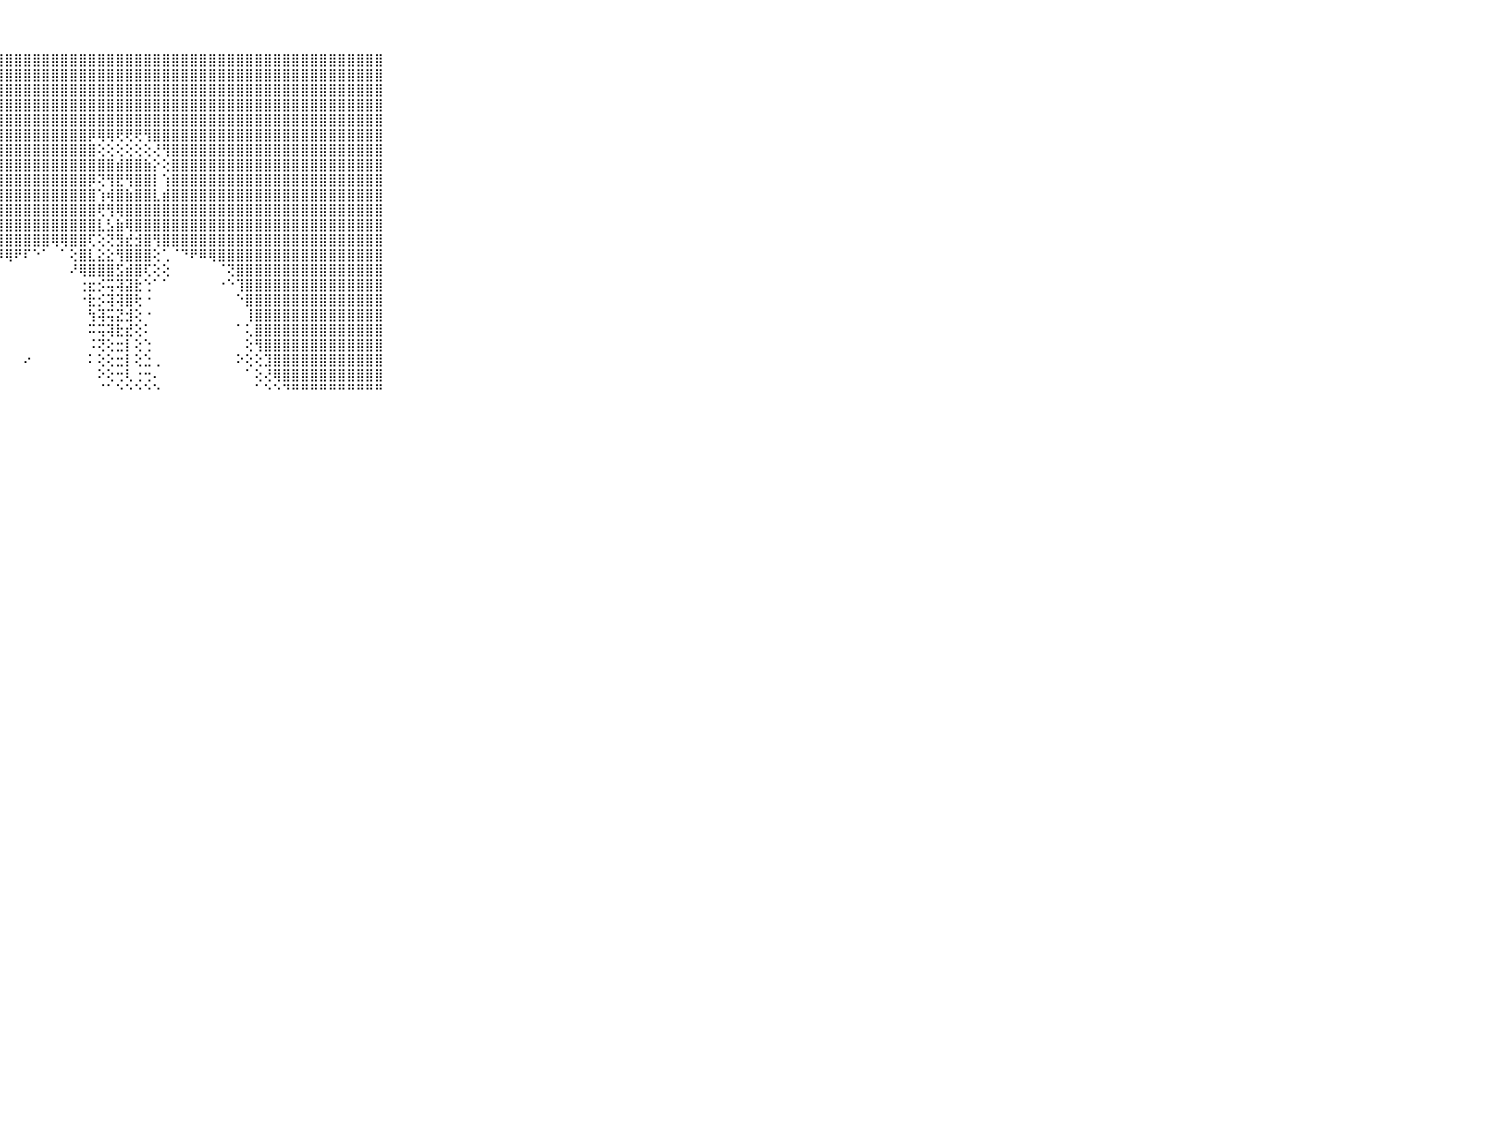

⠀⠀⠀⠀⠀⠀⠀⠀⠀⠀⠀⣿⣿⣿⣿⣿⣿⣿⣿⣿⣿⣿⣿⣿⣿⣿⣿⣿⣿⣿⣿⣿⣿⣿⣿⣿⣿⣿⣿⣿⣿⣿⣿⣿⣿⣿⣿⣿⣿⣿⣿⣿⣿⣿⣿⣿⣿⣿⣿⣿⣿⣿⣿⣿⣿⣿⣿⣿⣿⠀⠀⠀⠀⠀⠀⠀⠀⠀⠀⠀⠀
⠀⠀⠀⠀⠀⠀⠀⠀⠀⠀⠀⣿⣿⣿⣿⣿⣿⣿⣿⣿⣿⣿⣿⣿⣿⣿⣿⣿⣿⣿⣿⣿⣿⣿⣿⣿⣿⣿⣿⣿⣿⣿⣿⣿⣿⣿⣿⣿⣿⣿⣿⣿⣿⣿⣿⣿⣿⣿⣿⣿⣿⣿⣿⣿⣿⣿⣿⣿⣿⠀⠀⠀⠀⠀⠀⠀⠀⠀⠀⠀⠀
⠀⠀⠀⠀⠀⠀⠀⠀⠀⠀⠀⣿⣿⣿⣿⣿⣿⣿⣿⣿⣿⣿⣿⣿⣿⣿⣿⣿⣿⣿⣿⣿⣿⣿⣿⣿⣿⣿⣿⣿⣿⣿⣿⣿⣿⣿⣿⣿⣿⣿⣿⣿⣿⣿⣿⣿⣿⣿⣿⣿⣿⣿⣿⣿⣿⣿⣿⣿⣿⠀⠀⠀⠀⠀⠀⠀⠀⠀⠀⠀⠀
⠀⠀⠀⠀⠀⠀⠀⠀⠀⠀⠀⣿⣿⣿⣿⣿⣿⣿⣿⣿⣿⣿⣿⣿⣿⣿⣿⣿⣿⣿⣿⣿⣿⣿⣿⣿⣿⣿⣿⣿⣿⣿⣿⣿⣿⣿⣿⣿⣿⣿⣿⣿⣿⣿⣿⣿⣿⣿⣿⣿⣿⣿⣿⣿⣿⣿⣿⣿⣿⠀⠀⠀⠀⠀⠀⠀⠀⠀⠀⠀⠀
⠀⠀⠀⠀⠀⠀⠀⠀⠀⠀⠀⣿⣿⣿⣿⣿⣿⣿⣿⣿⣿⣿⣿⣿⣿⣿⣿⣿⣿⣿⣿⣿⣿⣿⣿⣿⣿⣿⣿⣿⣿⣿⣿⣿⣿⣿⣿⣿⣿⣿⣿⣿⣿⣿⣿⣿⣿⣿⣿⣿⣿⣿⣿⣿⣿⣿⣿⣿⣿⠀⠀⠀⠀⠀⠀⠀⠀⠀⠀⠀⠀
⠀⠀⠀⠀⠀⠀⠀⠀⠀⠀⠀⣿⣿⣿⣿⣿⣿⣿⣿⣿⣿⣿⣿⣿⣿⣿⣿⣿⣿⣿⣿⣿⣿⣿⣿⣿⣿⡿⢿⢿⢟⢟⢟⢻⣿⣿⣿⣿⣿⣿⣿⣿⣿⣿⣿⣿⣿⣿⣿⣿⣿⣿⣿⣿⣿⣿⣿⣿⣿⠀⠀⠀⠀⠀⠀⠀⠀⠀⠀⠀⠀
⠀⠀⠀⠀⠀⠀⠀⠀⠀⠀⠀⣿⣿⣿⣿⣿⣿⣿⣿⣿⣿⣿⣿⣿⣿⣿⣿⣿⣿⣿⣿⣿⣿⣿⣿⣿⣿⣿⢕⢕⢕⢕⢕⢕⢜⢻⣿⣿⣿⣿⣿⣿⣿⣿⣿⣿⣿⣿⣿⣿⣿⣿⣿⣿⣿⣿⣿⣿⣿⠀⠀⠀⠀⠀⠀⠀⠀⠀⠀⠀⠀
⠀⠀⠀⠀⠀⠀⠀⠀⠀⠀⠀⣿⣿⣿⣿⣿⣿⣿⣿⣿⣿⣿⣿⣿⣿⣿⣿⣿⣿⣿⣿⣿⣿⣿⣿⣿⣿⣿⣿⣿⣾⣿⣿⣷⡕⢕⣿⣿⣿⣿⣿⣿⣿⣿⣿⣿⣿⣿⣿⣿⣿⣿⣿⣿⣿⣿⣿⣿⣿⠀⠀⠀⠀⠀⠀⠀⠀⠀⠀⠀⠀
⠀⠀⠀⠀⠀⠀⠀⠀⠀⠀⠀⣿⣿⣿⣿⣿⣿⣿⣿⣿⣿⣿⣿⣿⣿⣿⣿⣿⣿⣿⣿⣿⣿⣿⣿⣿⣿⡿⢝⢻⣟⢻⣿⣿⡇⢱⣿⣿⣿⣿⣿⣿⣿⣿⣿⣿⣿⣿⣿⣿⣿⣿⣿⣿⣿⣿⣿⣿⣿⠀⠀⠀⠀⠀⠀⠀⠀⠀⠀⠀⠀
⠀⠀⠀⠀⠀⠀⠀⠀⠀⠀⠀⣿⣿⣿⣿⣿⣿⣿⣿⣿⣿⣿⣿⣿⣿⣿⣿⣿⣿⣿⣿⣿⣿⣿⣿⣿⣿⣿⢱⢾⣿⣷⣿⣿⣇⣾⣿⣿⣿⣿⣿⣿⣿⣿⣿⣿⣿⣿⣿⣿⣿⣿⣿⣿⣿⣿⣿⣿⣿⠀⠀⠀⠀⠀⠀⠀⠀⠀⠀⠀⠀
⠀⠀⠀⠀⠀⠀⠀⠀⠀⠀⠀⣿⣿⣿⣿⣿⣿⣿⣿⣿⣿⣿⣿⣿⣿⣿⣿⣿⣿⣿⣿⣿⣿⣿⣿⣿⣿⣿⢟⢻⢿⣿⣿⣿⣿⣿⣿⣿⣿⣿⣿⣿⣿⣿⣿⣿⣿⣿⣿⣿⣿⣿⣿⣿⣿⣿⣿⣿⣿⠀⠀⠀⠀⠀⠀⠀⠀⠀⠀⠀⠀
⠀⠀⠀⠀⠀⠀⠀⠀⠀⠀⠀⣿⣿⣿⣿⣿⣿⣿⣿⣿⣿⣿⣿⣿⣿⣿⣿⣿⣿⣿⣿⣿⣿⣿⣿⣿⣿⣿⣇⣣⣷⢿⣿⣿⣿⣿⣿⣿⣿⣿⣿⣿⣿⣿⣿⣿⣿⣿⣿⣿⣿⣿⣿⣿⣿⣿⣿⣿⣿⠀⠀⠀⠀⠀⠀⠀⠀⠀⠀⠀⠀
⠀⠀⠀⠀⠀⠀⠀⠀⠀⠀⠀⣿⣿⣿⣿⣿⣿⣿⣿⣿⣿⣿⣿⣿⣿⣿⣿⣿⣿⣿⣿⣿⣿⢿⢿⣿⣿⢏⢕⢝⣻⣞⣺⣿⢻⣿⣿⣿⣿⣿⣿⣿⣿⣿⣿⣿⣿⣿⣿⣿⣿⣿⣿⣿⣿⣿⣿⣿⣿⠀⠀⠀⠀⠀⠀⠀⠀⠀⠀⠀⠀
⠀⠀⠀⠀⠀⠀⠀⠀⠀⠀⠀⣿⣿⣿⣿⣿⣿⣿⣿⣿⣿⣿⣿⣿⣿⣿⣿⡿⢿⠟⠏⠑⠁⠀⠁⢕⣿⣇⣕⣕⢻⣿⣿⣿⢕⢁⠈⠙⠟⠿⢿⣿⣿⣿⣿⣿⣿⣿⣿⣿⣿⣿⣿⣿⣿⣿⣿⣿⣿⠀⠀⠀⠀⠀⠀⠀⠀⠀⠀⠀⠀
⠀⠀⠀⠀⠀⠀⠀⠀⠀⠀⠀⣿⣿⣿⣿⣿⣿⣿⣿⣿⣿⣿⣿⣿⣿⣿⡟⠁⠀⠀⠀⠀⠀⠀⠀⠜⢿⣿⣿⣿⣫⣾⣿⢏⢕⢕⠀⠀⠀⠀⠀⠈⢝⣿⣿⣿⣿⣿⣿⣿⣿⣿⣿⣿⣿⣿⣿⣿⣿⠀⠀⠀⠀⠀⠀⠀⠀⠀⠀⠀⠀
⠀⠀⠀⠀⠀⠀⠀⠀⠀⠀⠀⣿⣿⣿⣿⣿⣿⣿⣿⣿⣿⣿⣿⣿⣿⣿⡇⠀⠀⠀⠀⠀⠀⠀⠀⠀⢐⣖⡪⢭⢽⣽⣗⢑⠁⠁⠀⠀⠀⠀⠀⠐⠑⢹⣿⣿⣿⣿⣿⣿⣿⣿⣿⣿⣿⣿⣿⣿⣿⠀⠀⠀⠀⠀⠀⠀⠀⠀⠀⠀⠀
⠀⠀⠀⠀⠀⠀⠀⠀⠀⠀⠀⣿⣿⣿⣿⣿⣿⣿⣿⣿⣿⣿⣿⣿⣿⣿⠕⠀⠀⠀⠀⠀⠀⠀⠀⠀⠐⣗⡪⢽⢽⣿⢗⠐⠀⠀⠀⠀⠀⠀⠀⠀⠀⠑⣿⣿⣿⣿⣿⣿⣿⣿⣿⣿⣿⣿⣿⣿⣿⠀⠀⠀⠀⠀⠀⠀⠀⠀⠀⠀⠀
⠀⠀⠀⠀⠀⠀⠀⠀⠀⠀⠀⣿⣿⣿⣿⣿⣿⣿⣿⣿⣿⣿⣿⣿⣿⡿⠀⠀⠀⠀⠀⠀⠀⠀⠀⠀⠀⢳⢽⢭⣝⣺⢕⠐⠀⠀⠀⠀⠀⠀⠀⠀⠀⠀⢸⣿⣿⣿⣿⣿⣿⣿⣿⣿⣿⣿⣿⣿⣿⠀⠀⠀⠀⠀⠀⠀⠀⠀⠀⠀⠀
⠀⠀⠀⠀⠀⠀⠀⠀⠀⠀⠀⣿⣿⣿⣿⣿⣿⣿⣿⣿⣿⣿⣿⣿⣿⡇⠀⠀⠀⠀⠀⠀⠀⠀⠀⠀⠀⠭⢭⢽⣗⣞⢕⠅⠀⠀⠀⠀⠀⠀⠀⠀⠀⠁⢅⣿⣿⣿⣿⣿⣿⣿⣿⣿⣿⣿⣿⣿⣿⠀⠀⠀⠀⠀⠀⠀⠀⠀⠀⠀⠀
⠀⠀⠀⠀⠀⠀⠀⠀⠀⠀⠀⣿⣿⣿⣿⣿⣿⣿⣿⣿⣿⣿⣿⣿⣿⢕⠀⠀⠀⠀⠀⠀⠀⠀⠀⠀⠀⠨⢝⢕⣒⡇⢕⢑⠀⠀⠀⠀⠀⠀⠀⠀⠀⠀⢕⢻⣿⣿⣿⣿⣿⣿⣿⣿⣿⣿⣿⣿⣿⠀⠀⠀⠀⠀⠀⠀⠀⠀⠀⠀⠀
⠀⠀⠀⠀⠀⠀⠀⠀⠀⠀⠀⣿⣿⣿⣿⣿⣿⣿⣿⣿⣿⣿⣿⣿⡿⠕⠀⠀⠀⠀⠔⠀⠀⠀⠀⠀⠀⠅⢕⢕⣒⡇⢕⣑⢀⠀⠀⠀⠀⠀⠀⠀⠀⠕⢕⢕⣹⣿⣿⣿⣿⣿⣿⣿⣿⣿⣿⣿⣿⠀⠀⠀⠀⠀⠀⠀⠀⠀⠀⠀⠀
⠀⠀⠀⠀⠀⠀⠀⠀⠀⠀⠀⣿⣿⣿⣿⣿⣿⣿⣿⣿⣿⣿⣿⣿⠇⠀⠀⠀⠀⠀⠀⠀⠀⠀⠀⠀⠀⠀⠕⢕⢒⢇⢐⢒⠄⠀⠀⠀⠀⠀⠀⠀⠀⠀⠁⢕⢜⢿⣿⣿⣿⣿⣿⣿⣿⣿⣿⣿⣿⠀⠀⠀⠀⠀⠀⠀⠀⠀⠀⠀⠀
⠀⠀⠀⠀⠀⠀⠀⠀⠀⠀⠀⠛⠛⠛⠛⠛⠛⠛⠛⠛⠛⠛⠛⠛⠑⠀⠀⠀⠀⠀⠀⠀⠀⠀⠀⠀⠀⠀⠈⠁⠑⠑⠑⠑⠑⠀⠀⠀⠀⠀⠀⠀⠀⠀⠀⠁⠑⠑⠙⠛⠛⠛⠛⠛⠛⠛⠛⠛⠛⠀⠀⠀⠀⠀⠀⠀⠀⠀⠀⠀⠀